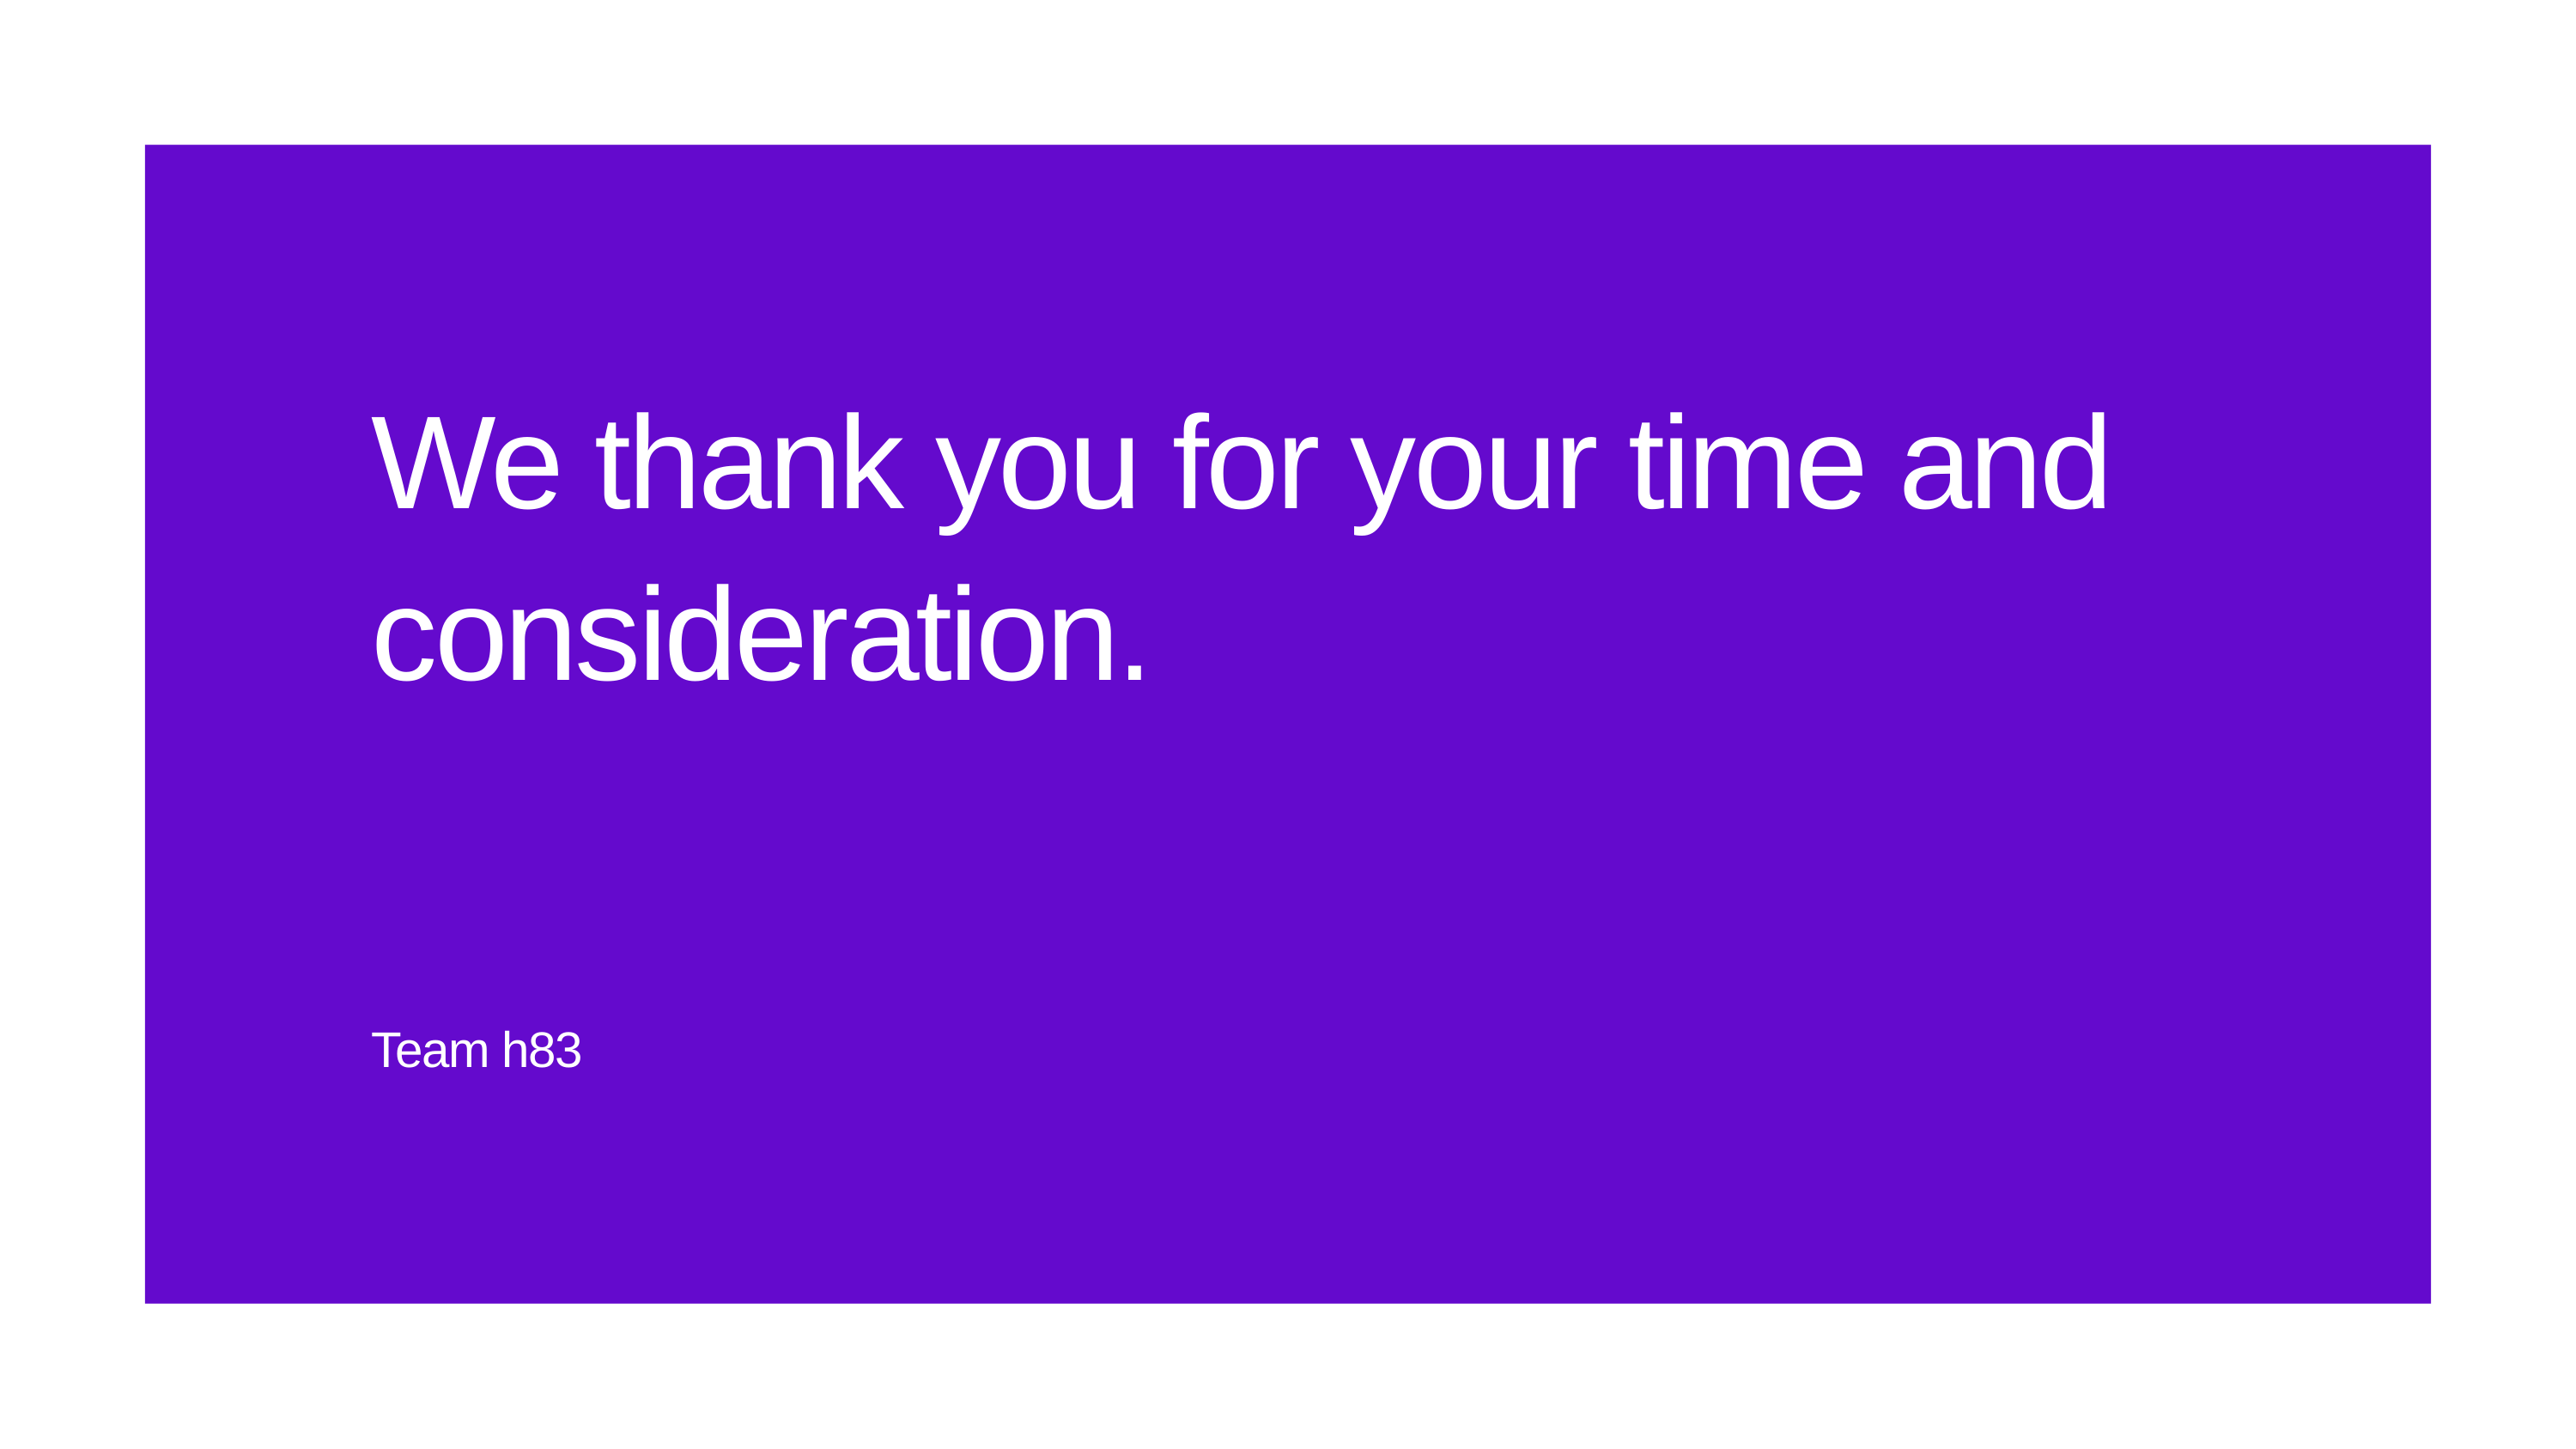

We thank you for your time and consideration.
Team h83